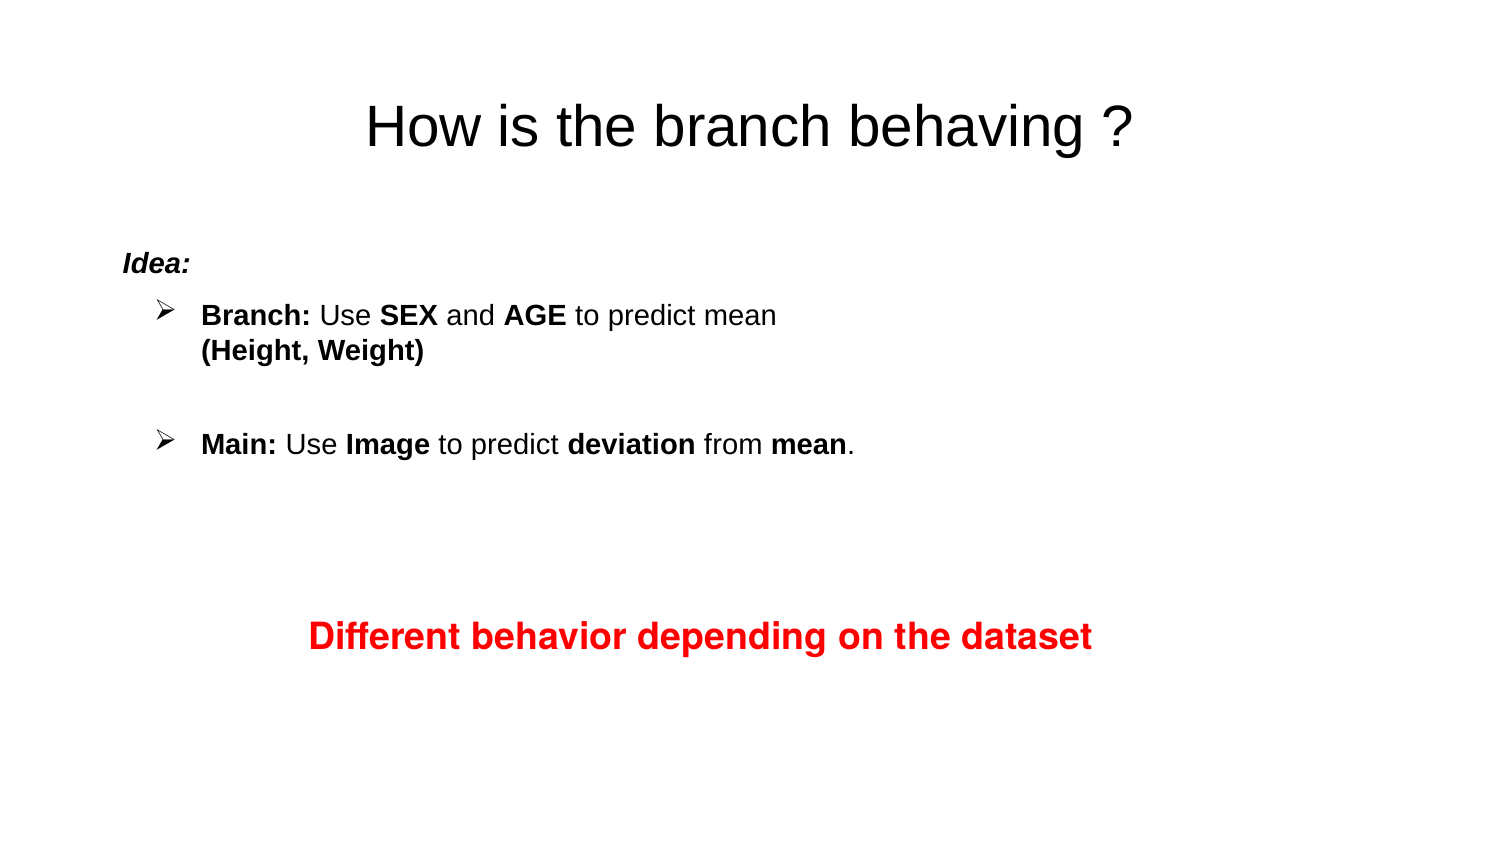

# How is the branch behaving ?
Idea:
Branch: Use SEX and AGE to predict mean (Height, Weight)
Main: Use Image to predict deviation from mean.
Different behavior depending on the dataset